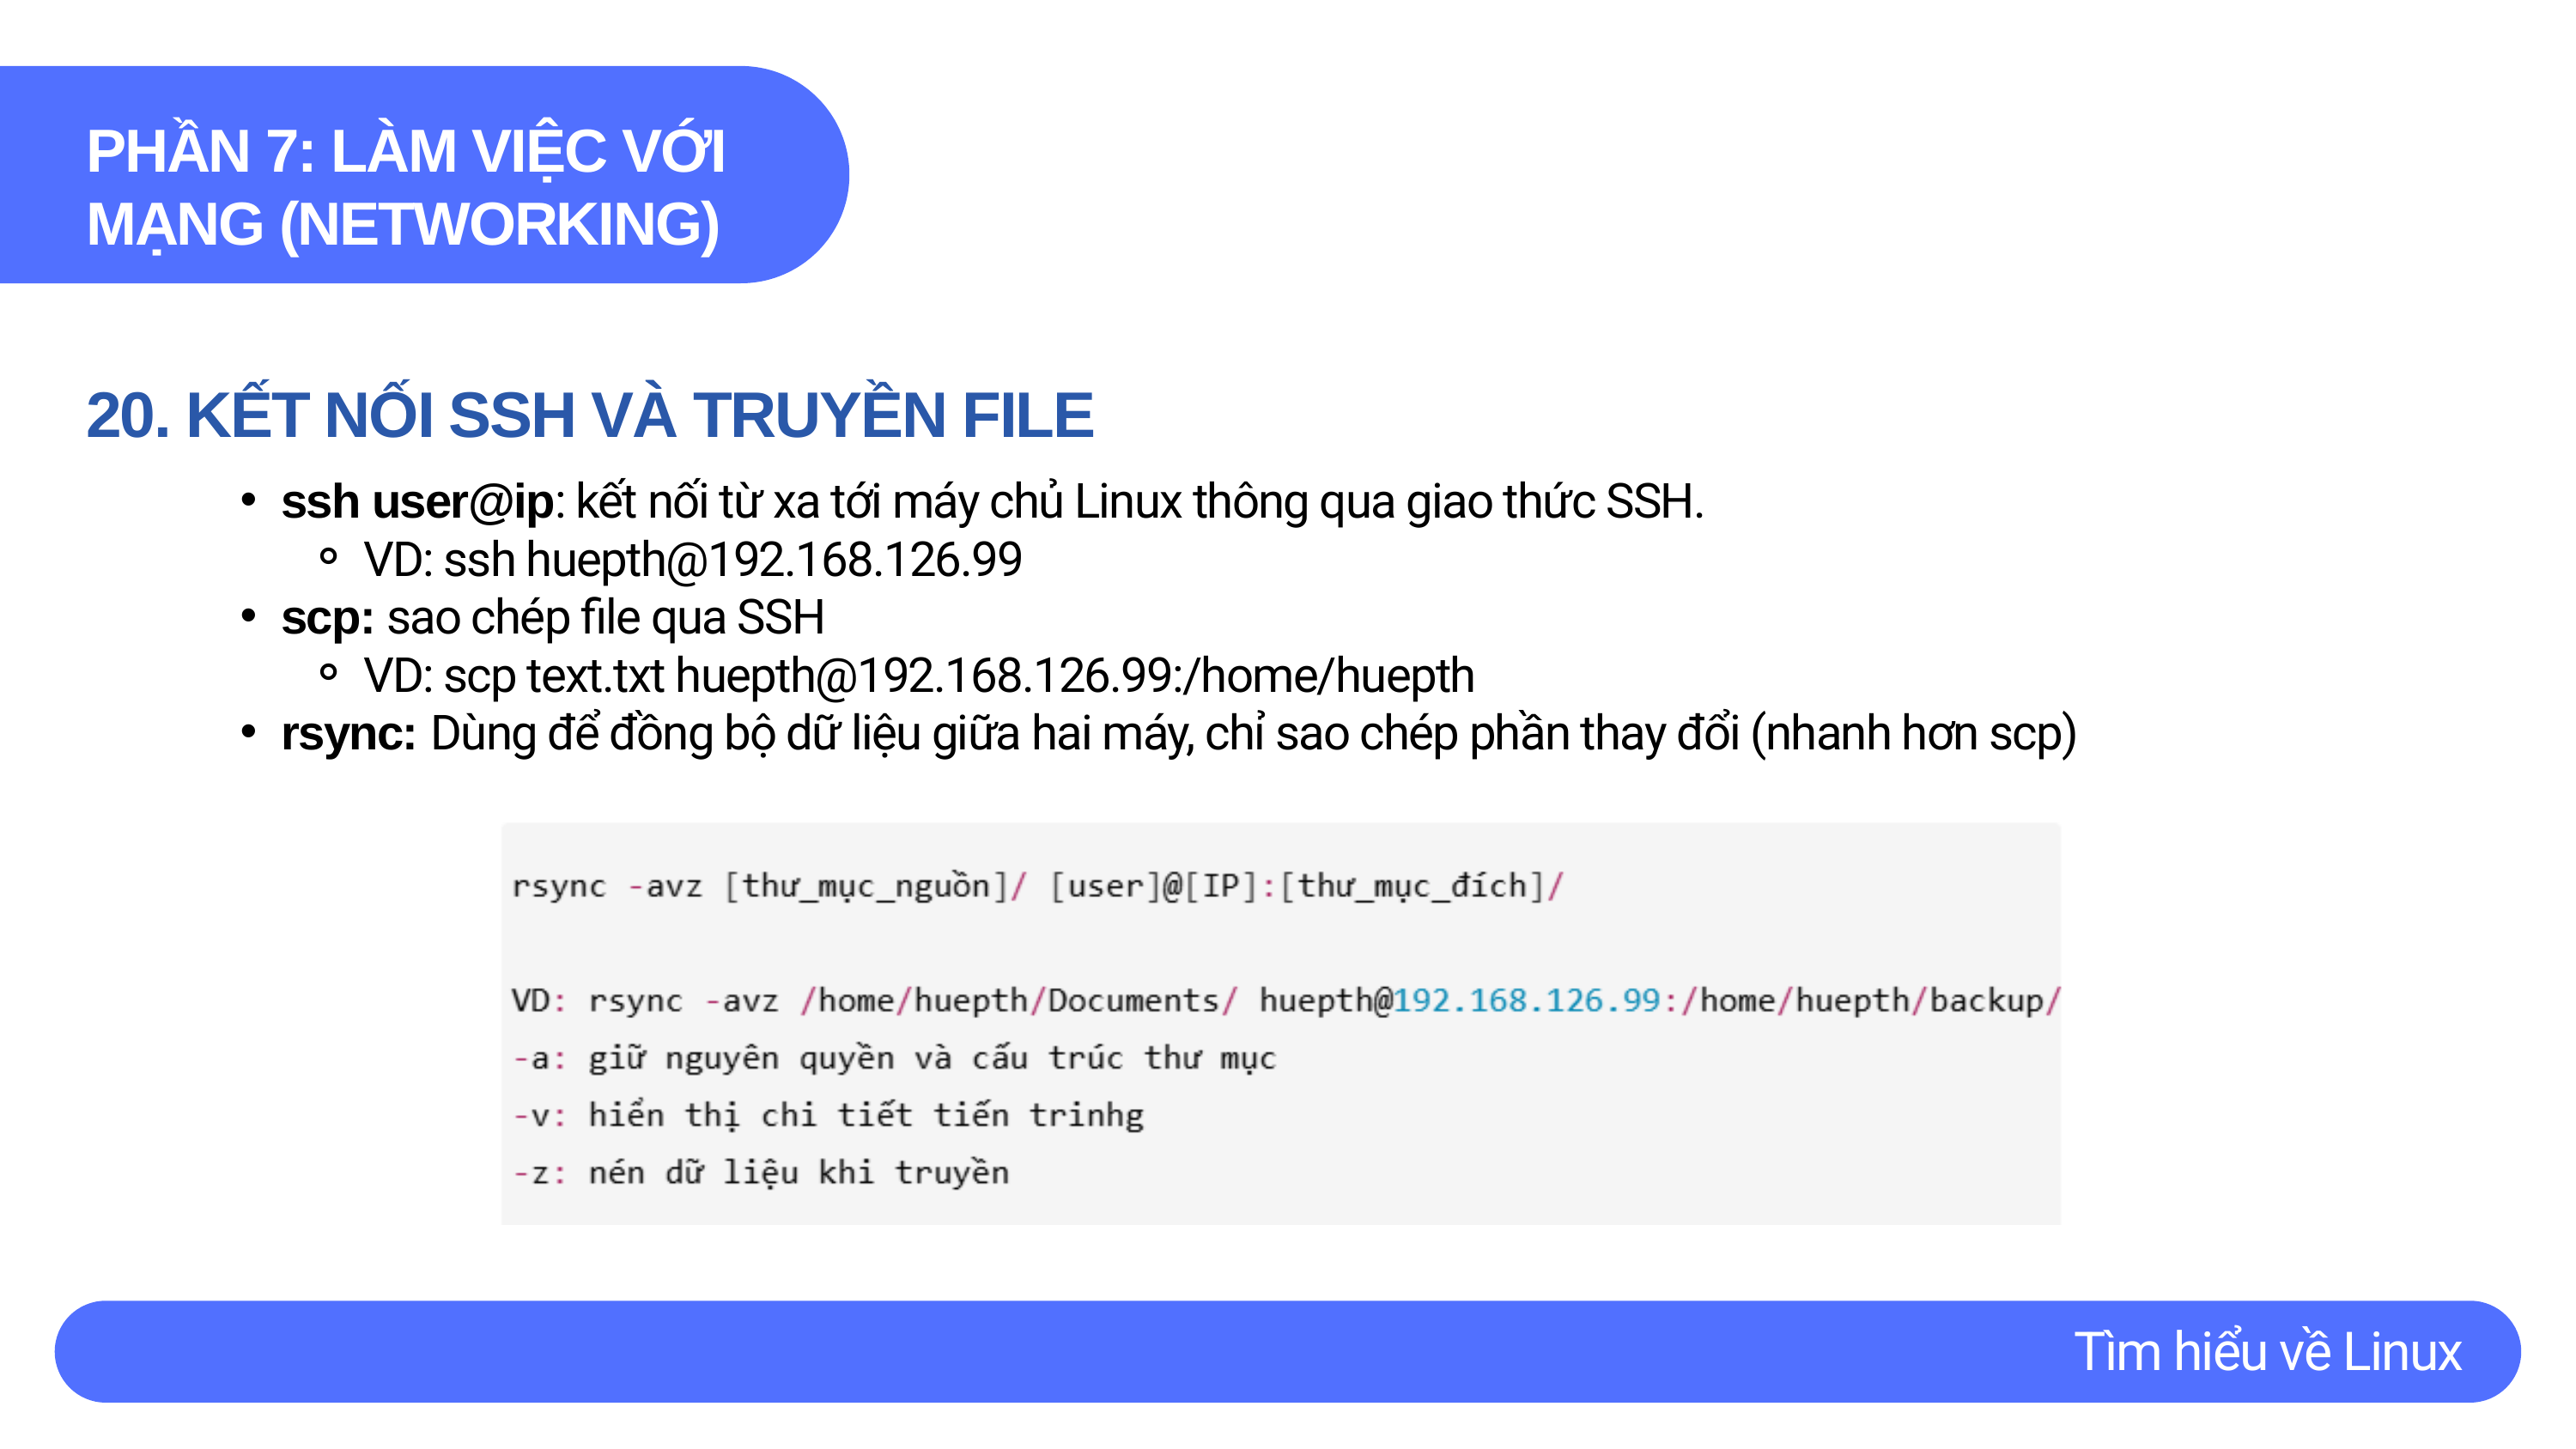

PHẦN 7: LÀM VIỆC VỚI MẠNG (NETWORKING)

20. KẾT NỐI SSH VÀ TRUYỀN FILE
ssh user@ip: kết nối từ xa tới máy chủ Linux thông qua giao thức SSH.
VD: ssh huepth@192.168.126.99
scp: sao chép file qua SSH
VD: scp text.txt huepth@192.168.126.99:/home/huepth
rsync: Dùng để đồng bộ dữ liệu giữa hai máy, chỉ sao chép phần thay đổi (nhanh hơn scp)

Tìm hiểu về Linux